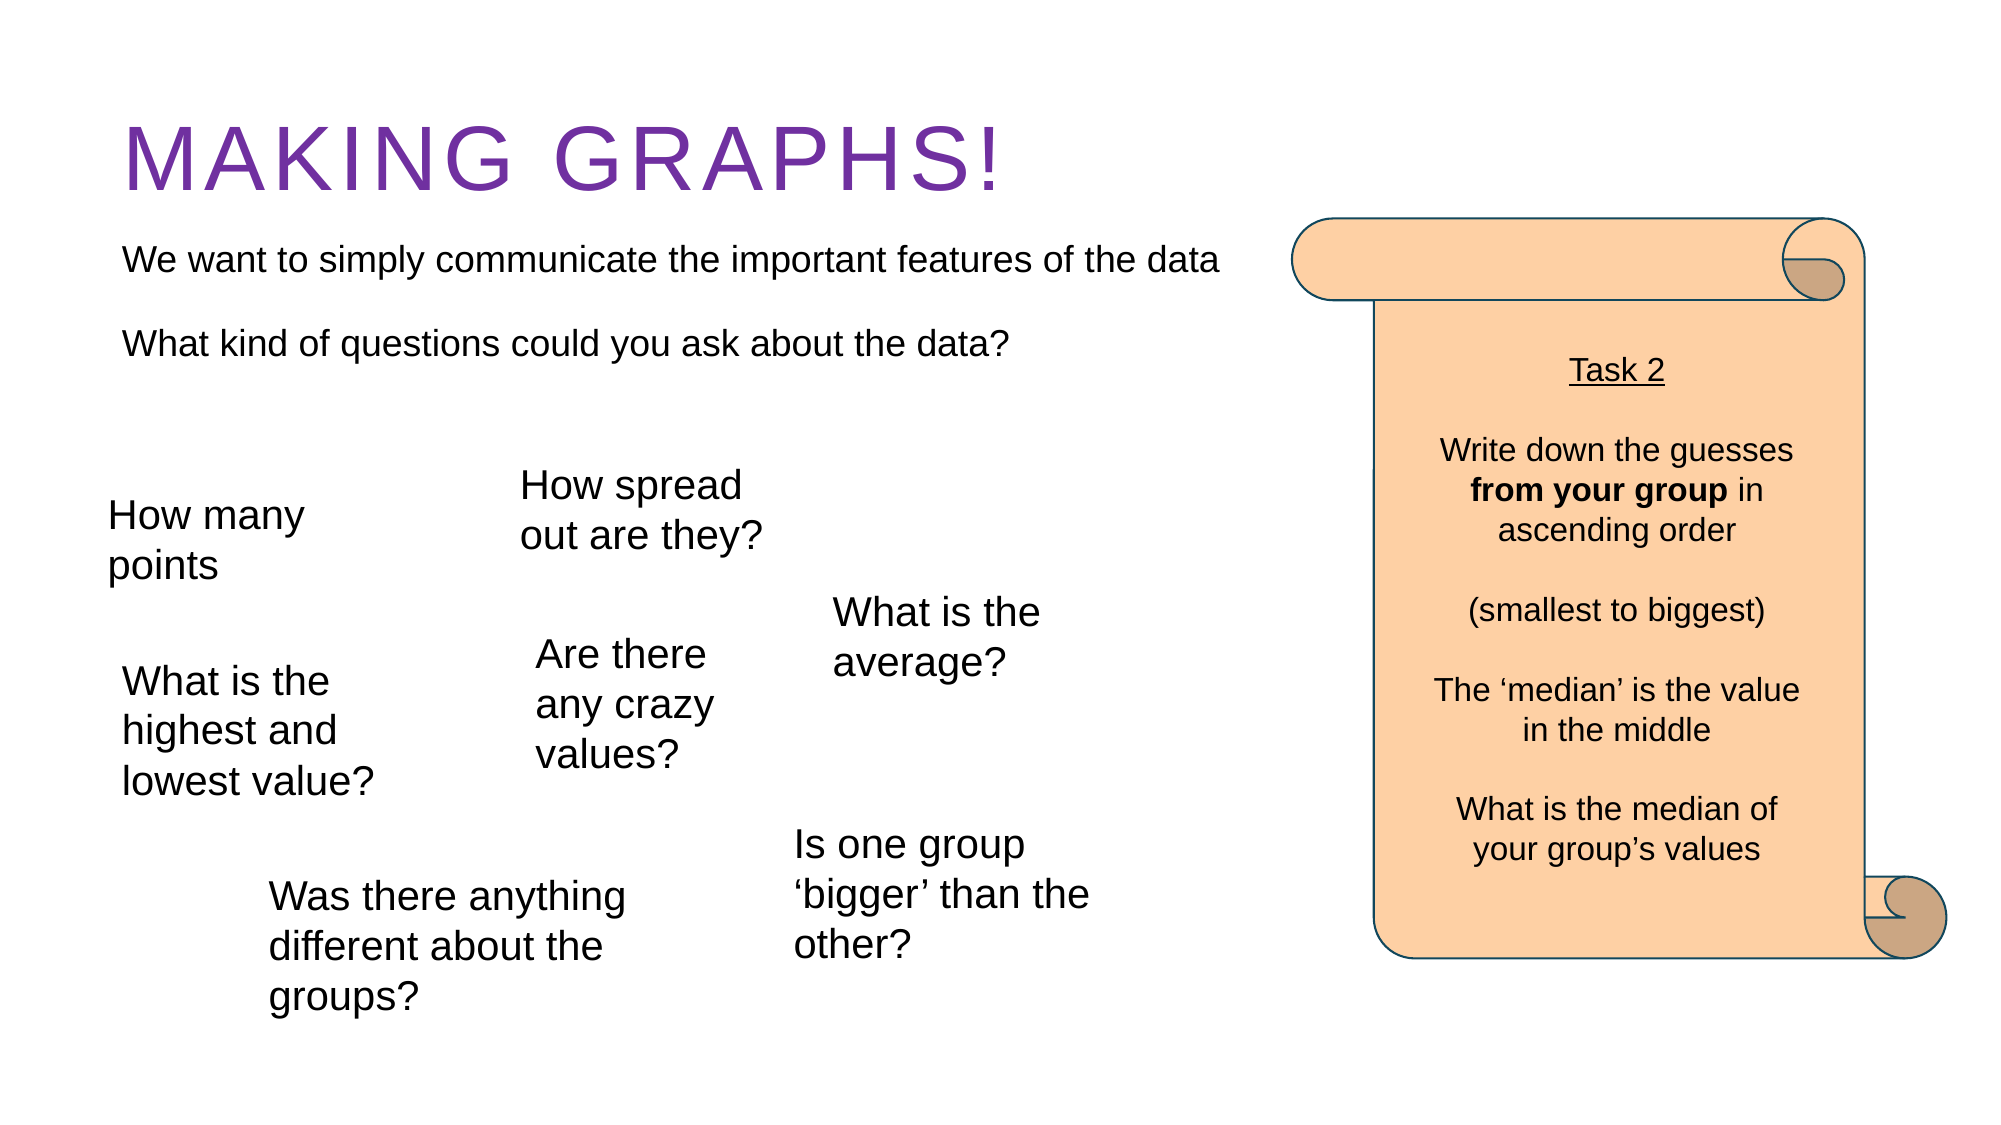

# Making graphs!
We want to simply communicate the important features of the data

Task 2

Write down the guesses from your group in ascending order

(smallest to biggest)

The ‘median’ is the value in the middle

What is the median of your group’s values
What kind of questions could you ask about the data?
How spread out are they?
How many points
What is the average?
Are there any crazy values?
What is the highest and lowest value?
Is one group ‘bigger’ than the other?
Was there anything different about the groups?